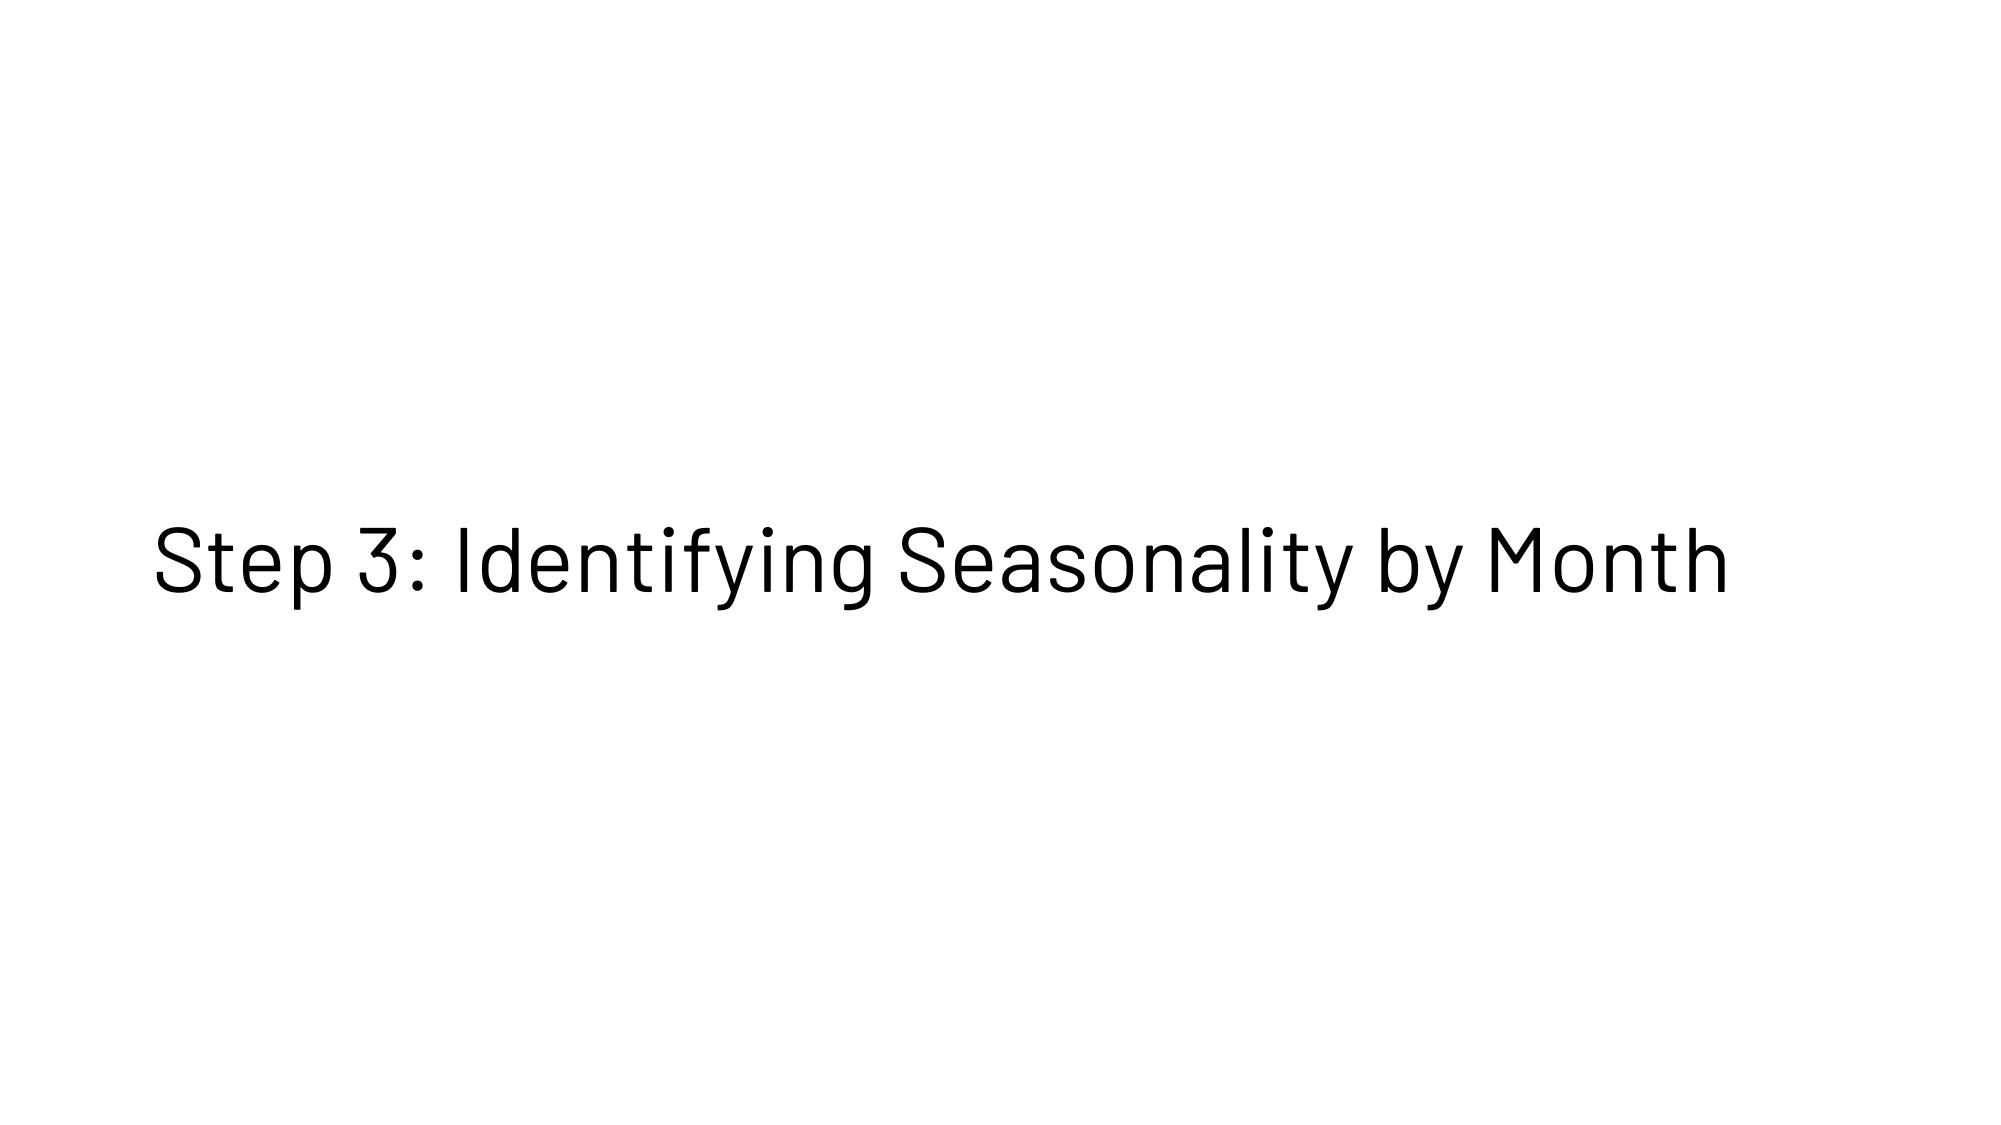

# Step 3: Identifying Seasonality by Month